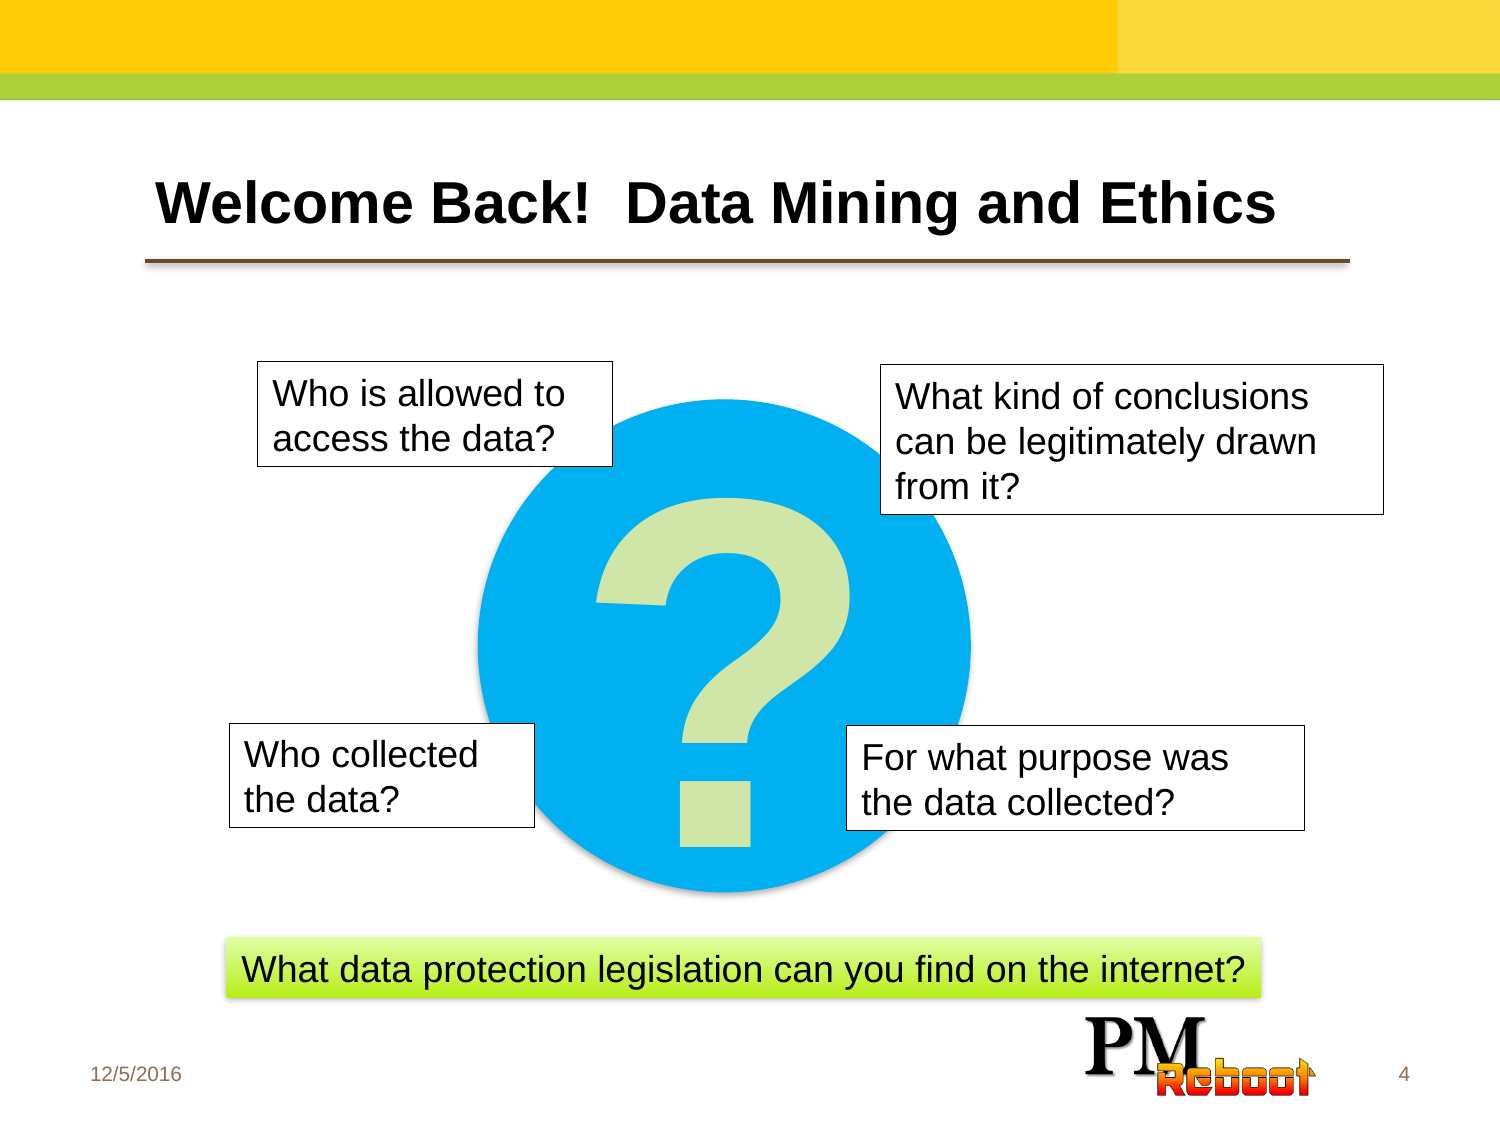

Welcome Back!  Data Mining and Ethics
?
Who is allowed to access the data?
What kind of conclusions can be legitimately drawn from it?

Who collected the data?
For what purpose was the data collected?
What data protection legislation can you find on the internet?
12/5/2016
4